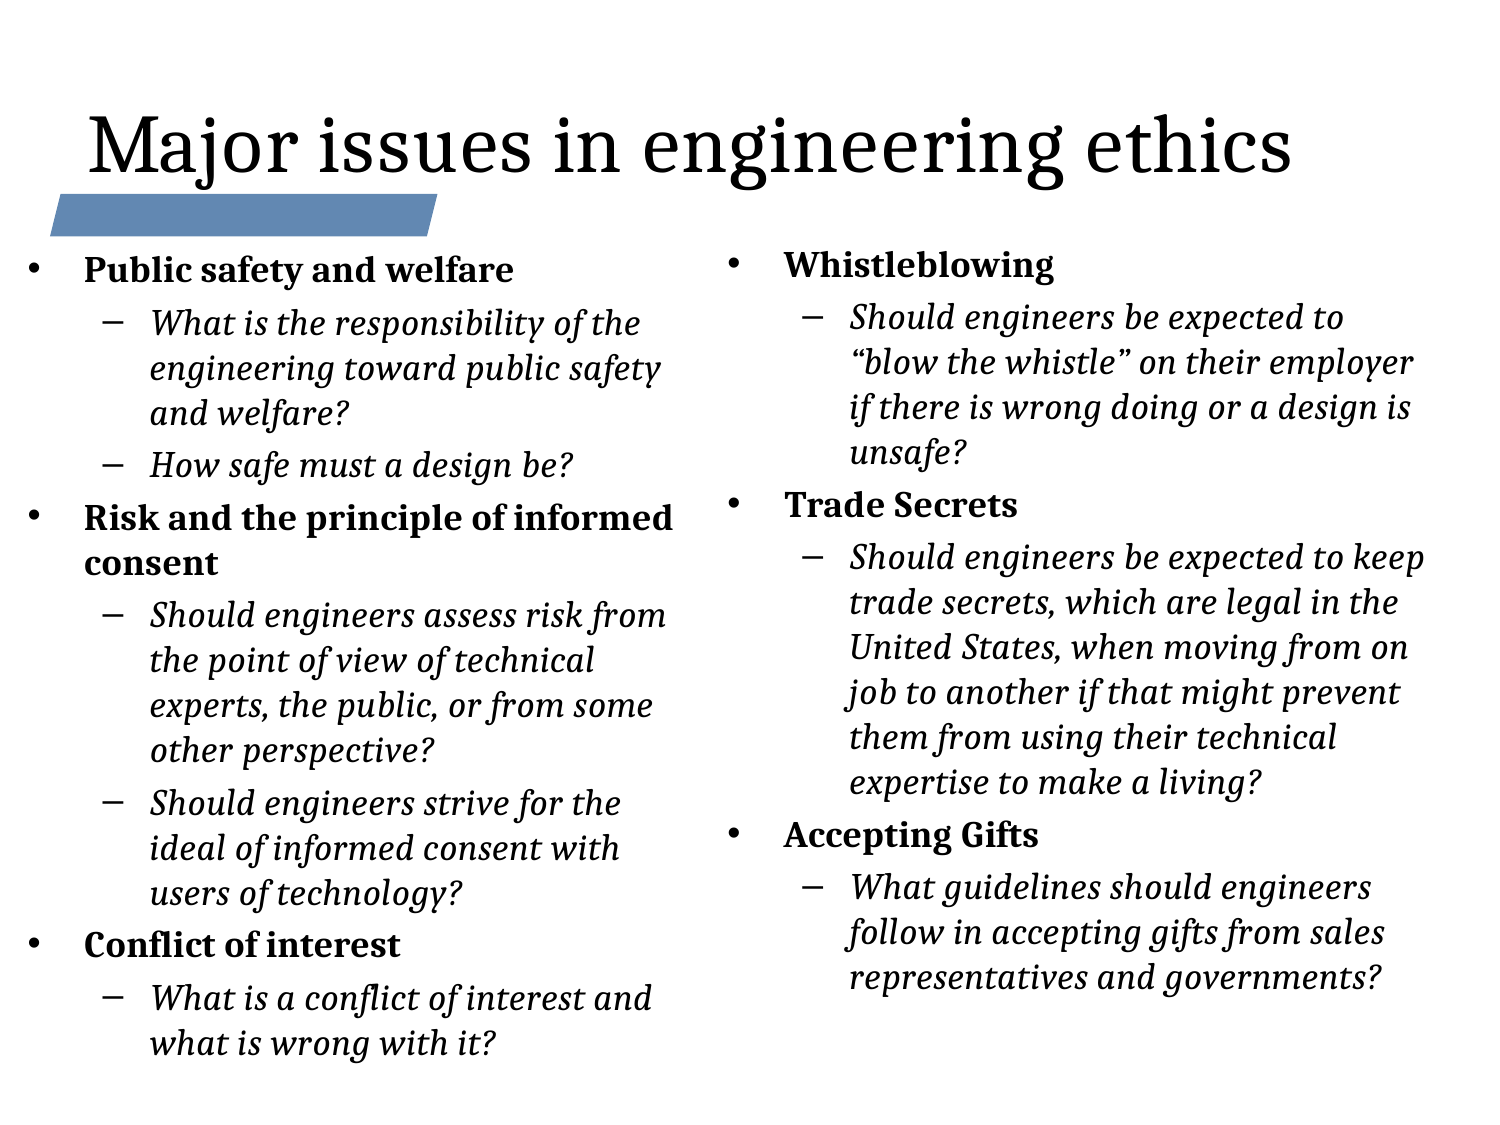

# Major issues in engineering ethics
Whistleblowing
Should engineers be expected to “blow the whistle” on their employer if there is wrong doing or a design is unsafe?
Trade Secrets
Should engineers be expected to keep trade secrets, which are legal in the United States, when moving from on job to another if that might prevent them from using their technical expertise to make a living?
Accepting Gifts
What guidelines should engineers follow in accepting gifts from sales representatives and governments?
Public safety and welfare
What is the responsibility of the engineering toward public safety and welfare?
How safe must a design be?
Risk and the principle of informed consent
Should engineers assess risk from the point of view of technical experts, the public, or from some other perspective?
Should engineers strive for the ideal of informed consent with users of technology?
Conflict of interest
What is a conflict of interest and what is wrong with it?